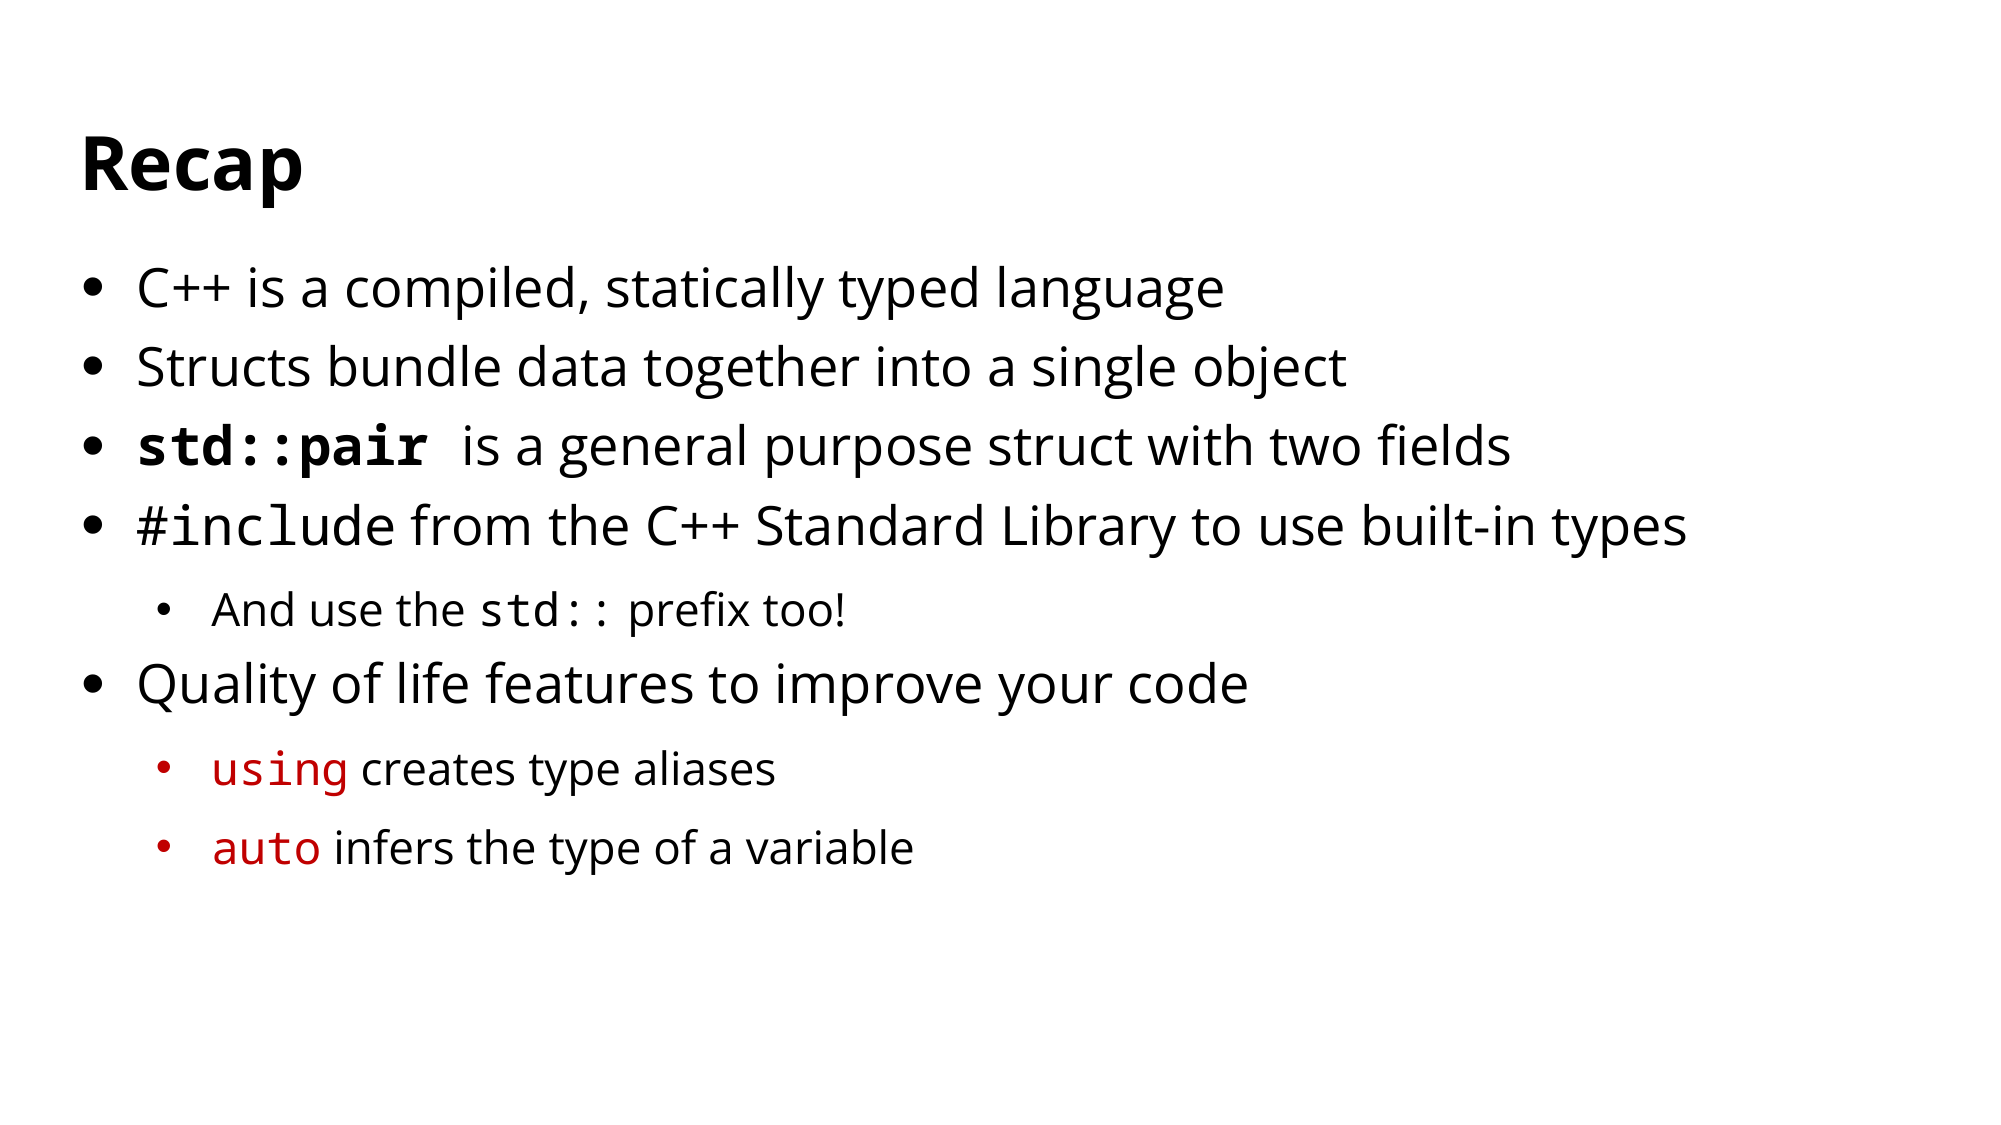

# Recap
C++ is a compiled, statically typed language
Structs bundle data together into a single object
std::pair is a general purpose struct with two fields
#include from the C++ Standard Library to use built-in types
And use the std:: prefix too!
Quality of life features to improve your code
using creates type aliases
auto infers the type of a variable